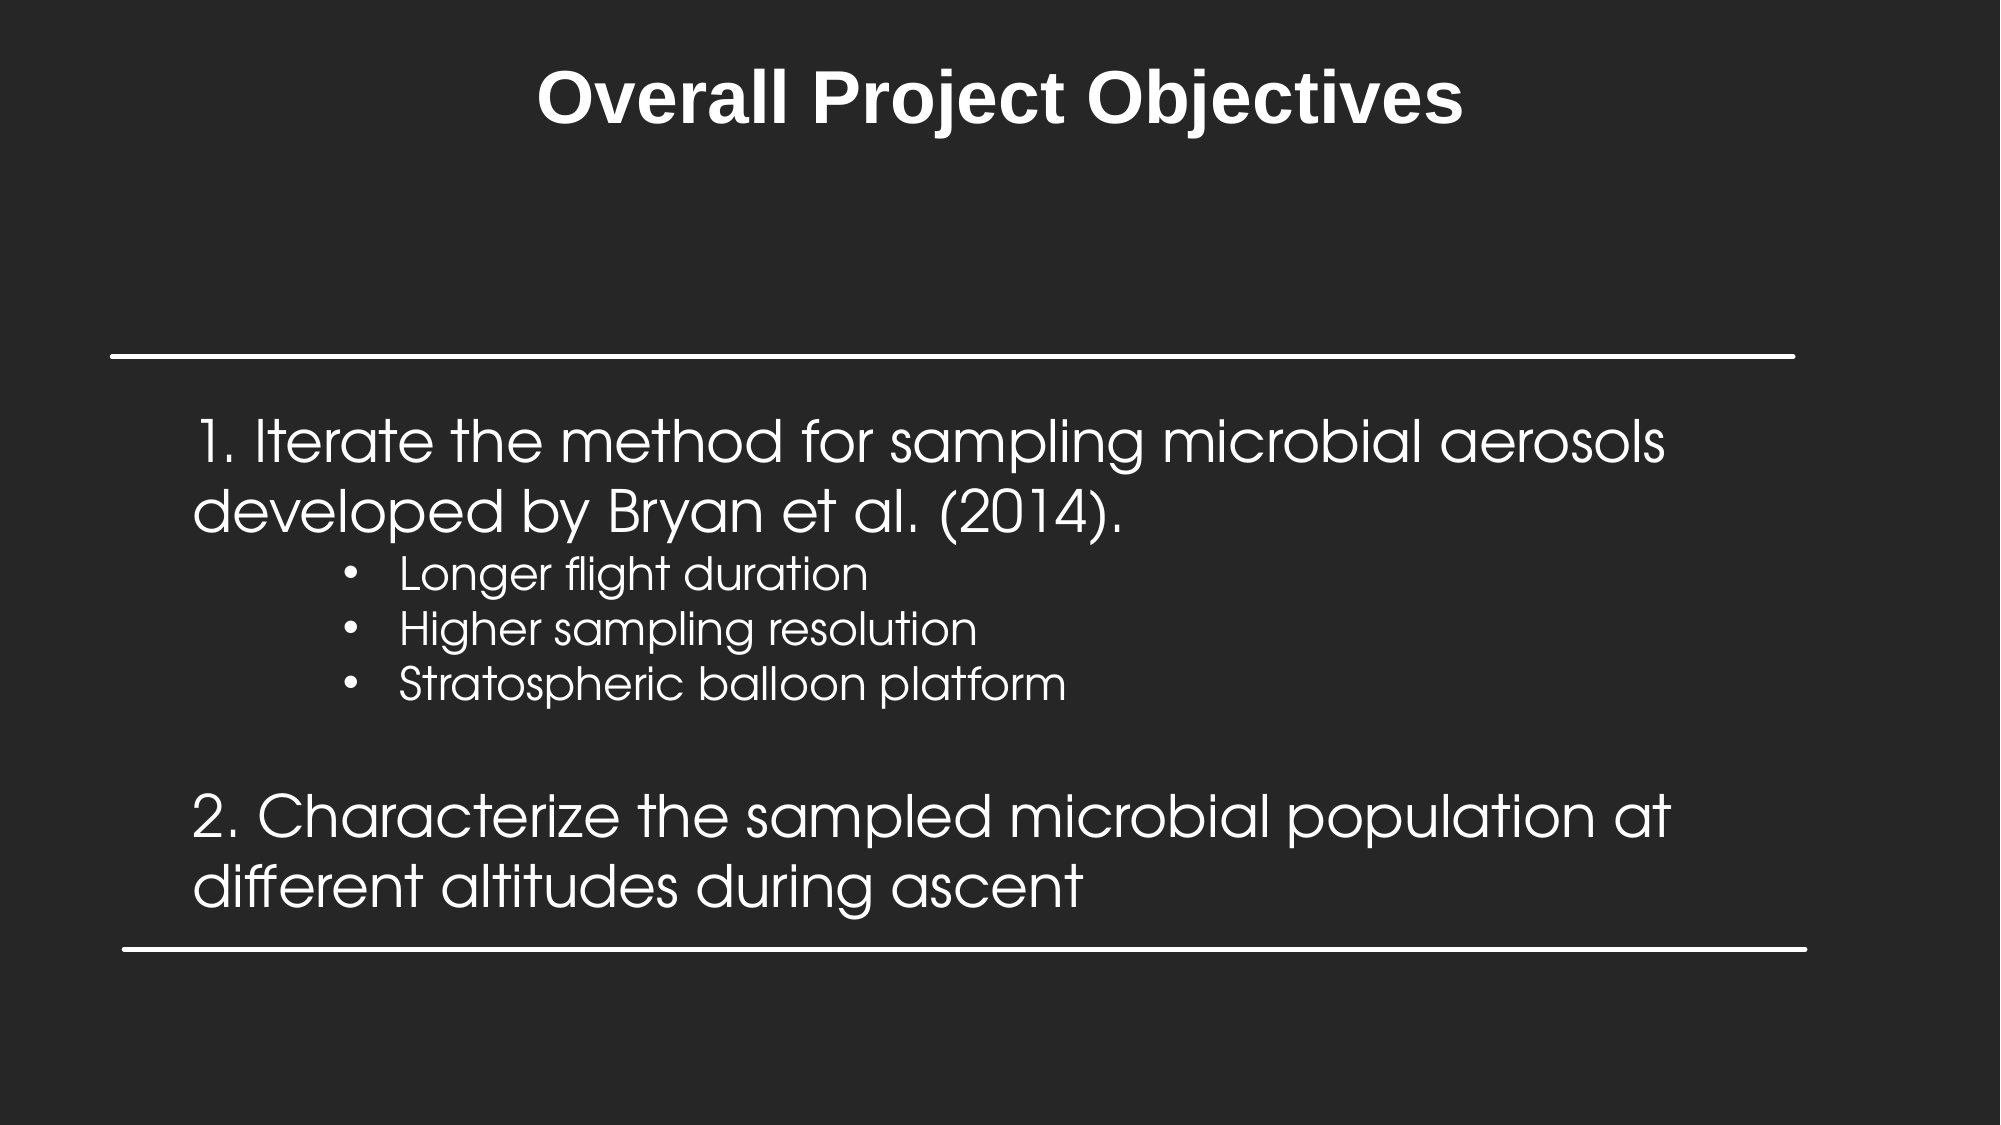

Overall Project Objectives

1. Iterate the method for sampling microbial aerosols developed by Bryan et al. (2014).
Longer flight duration
Higher sampling resolution
Stratospheric balloon platform

2. Characterize the sampled microbial population at different altitudes during ascent